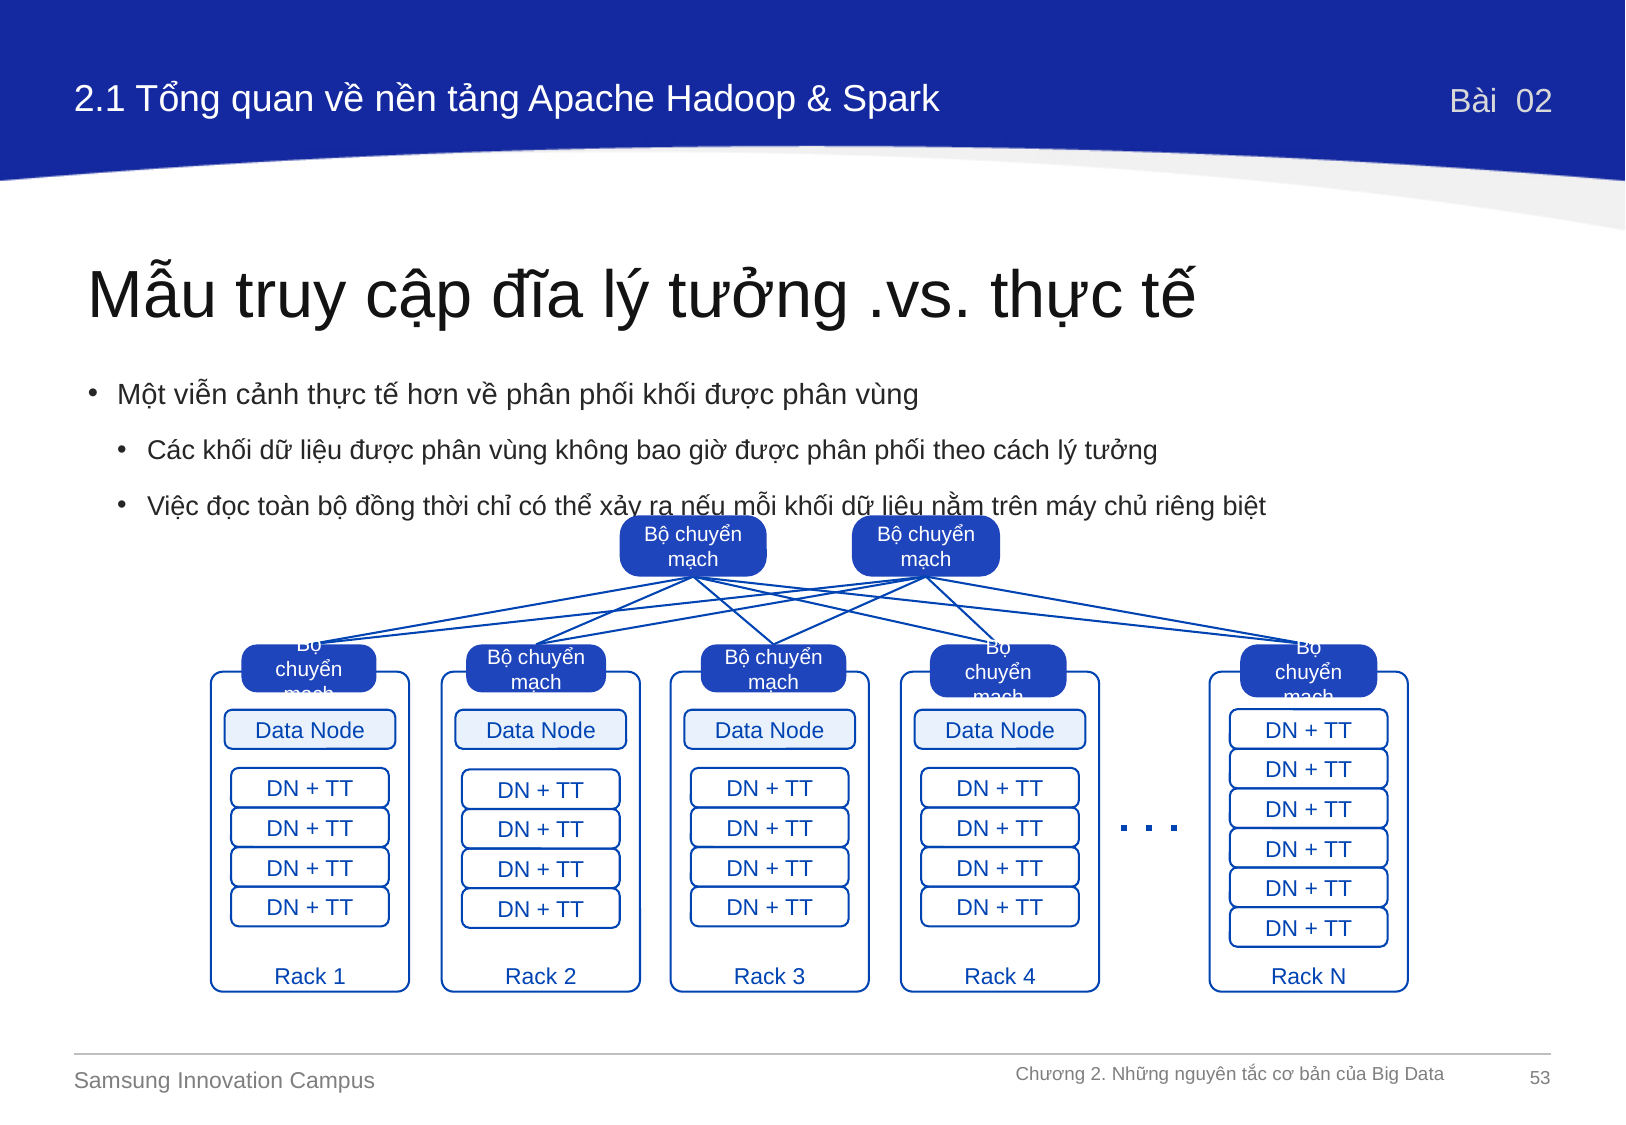

2.1 Tổng quan về nền tảng Apache Hadoop & Spark
Bài  02
Mẫu truy cập đĩa lý tưởng .vs. thực tế
Một viễn cảnh thực tế hơn về phân phối khối được phân vùng
Các khối dữ liệu được phân vùng không bao giờ được phân phối theo cách lý tưởng
Việc đọc toàn bộ đồng thời chỉ có thể xảy ra nếu mỗi khối dữ liệu nằm trên máy chủ riêng biệt
Bộ chuyển mạch
Bộ chuyển mạch
Bộ chuyển mạch

Data Node
DN + TT
DN + TT
DN + TT
DN + TT
Rack 2
Bộ chuyển mạch

Data Node
DN + TT
DN + TT
DN + TT
DN + TT
Rack 3
Bộ chuyển mạch

Data Node
DN + TT
DN + TT
DN + TT
DN + TT
Rack 4
Bộ chuyển mạch

DN + TT
DN + TT
DN + TT
DN + TT
DN + TT
DN + TT
Rack N
Bộ chuyển mạch

Data Node
DN + TT
DN + TT
DN + TT
DN + TT
Rack 1